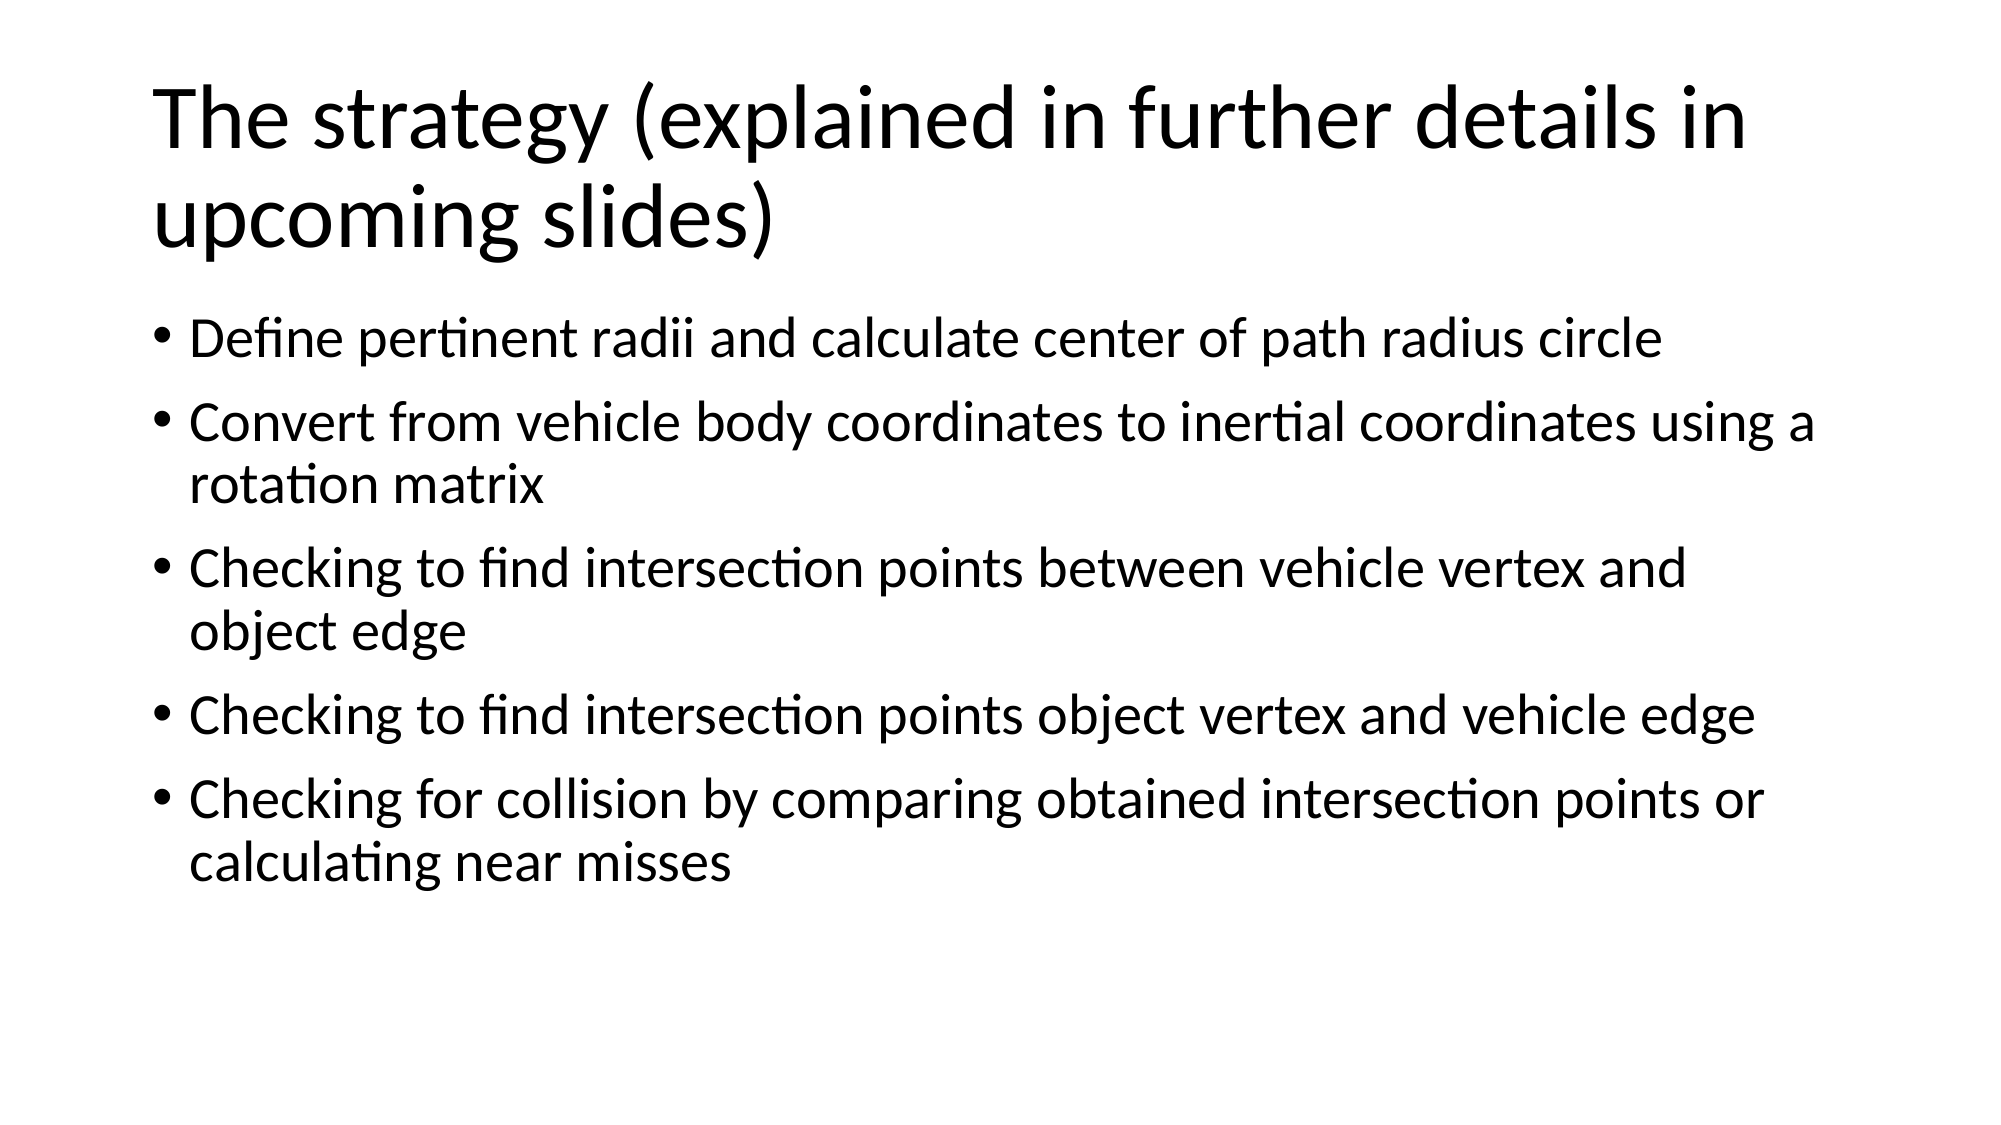

# The strategy (explained in further details in upcoming slides)
Define pertinent radii and calculate center of path radius circle
Convert from vehicle body coordinates to inertial coordinates using a rotation matrix
Checking to find intersection points between vehicle vertex and object edge
Checking to find intersection points object vertex and vehicle edge
Checking for collision by comparing obtained intersection points or calculating near misses